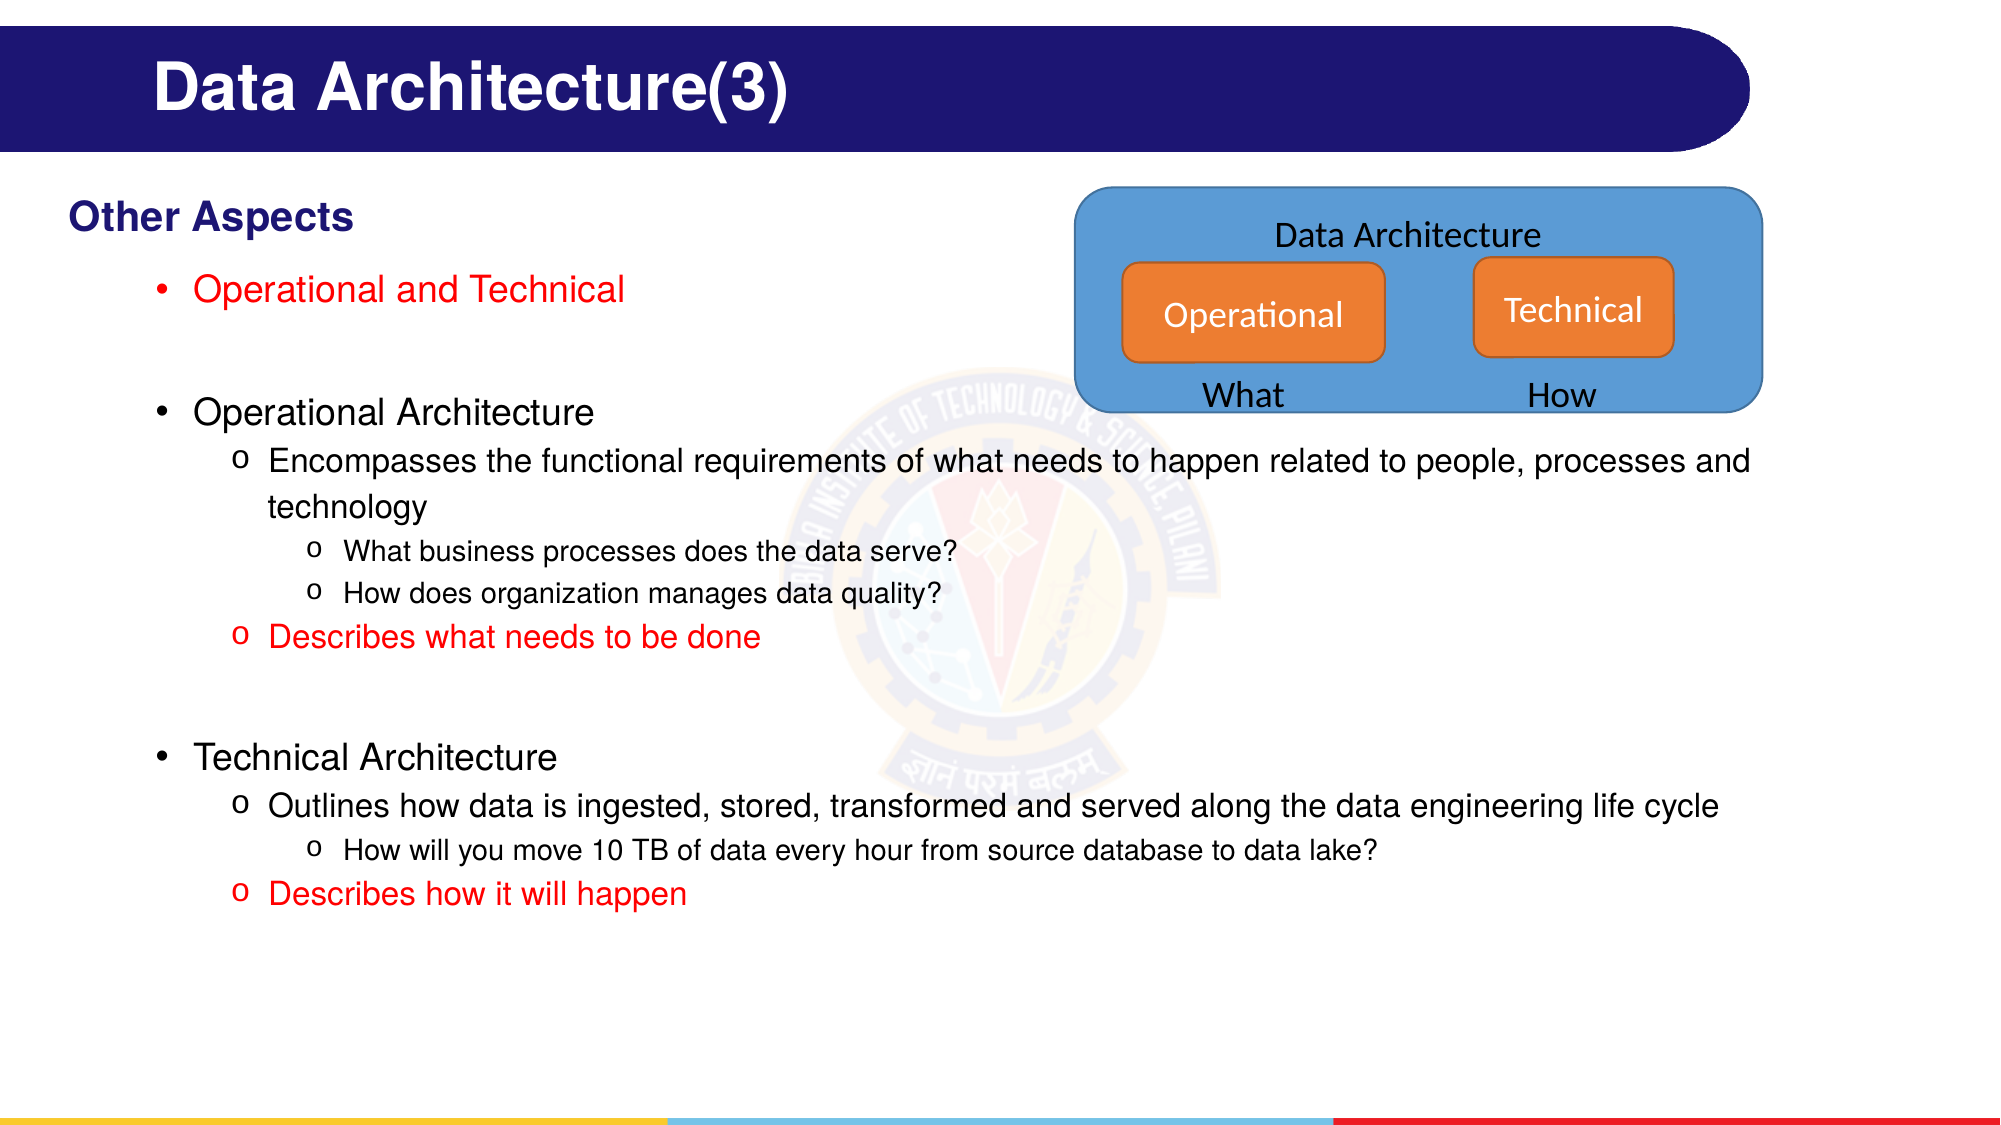

# Data Architecture(3)

Other Aspects
Data Architecture
Technical
Operational and Technical

Operational Architecture
Encompasses the functional requirements of what needs to happen related to people, processes and
    technology
What business processes does the data serve?
How does organization manages data quality?
Describes what needs to be done

Technical Architecture
Outlines how data is ingested, stored, transformed and served along the data engineering life cycle
How will you move 10 TB of data every hour from source database to data lake?
Describes how it will happen

Operational
What
How